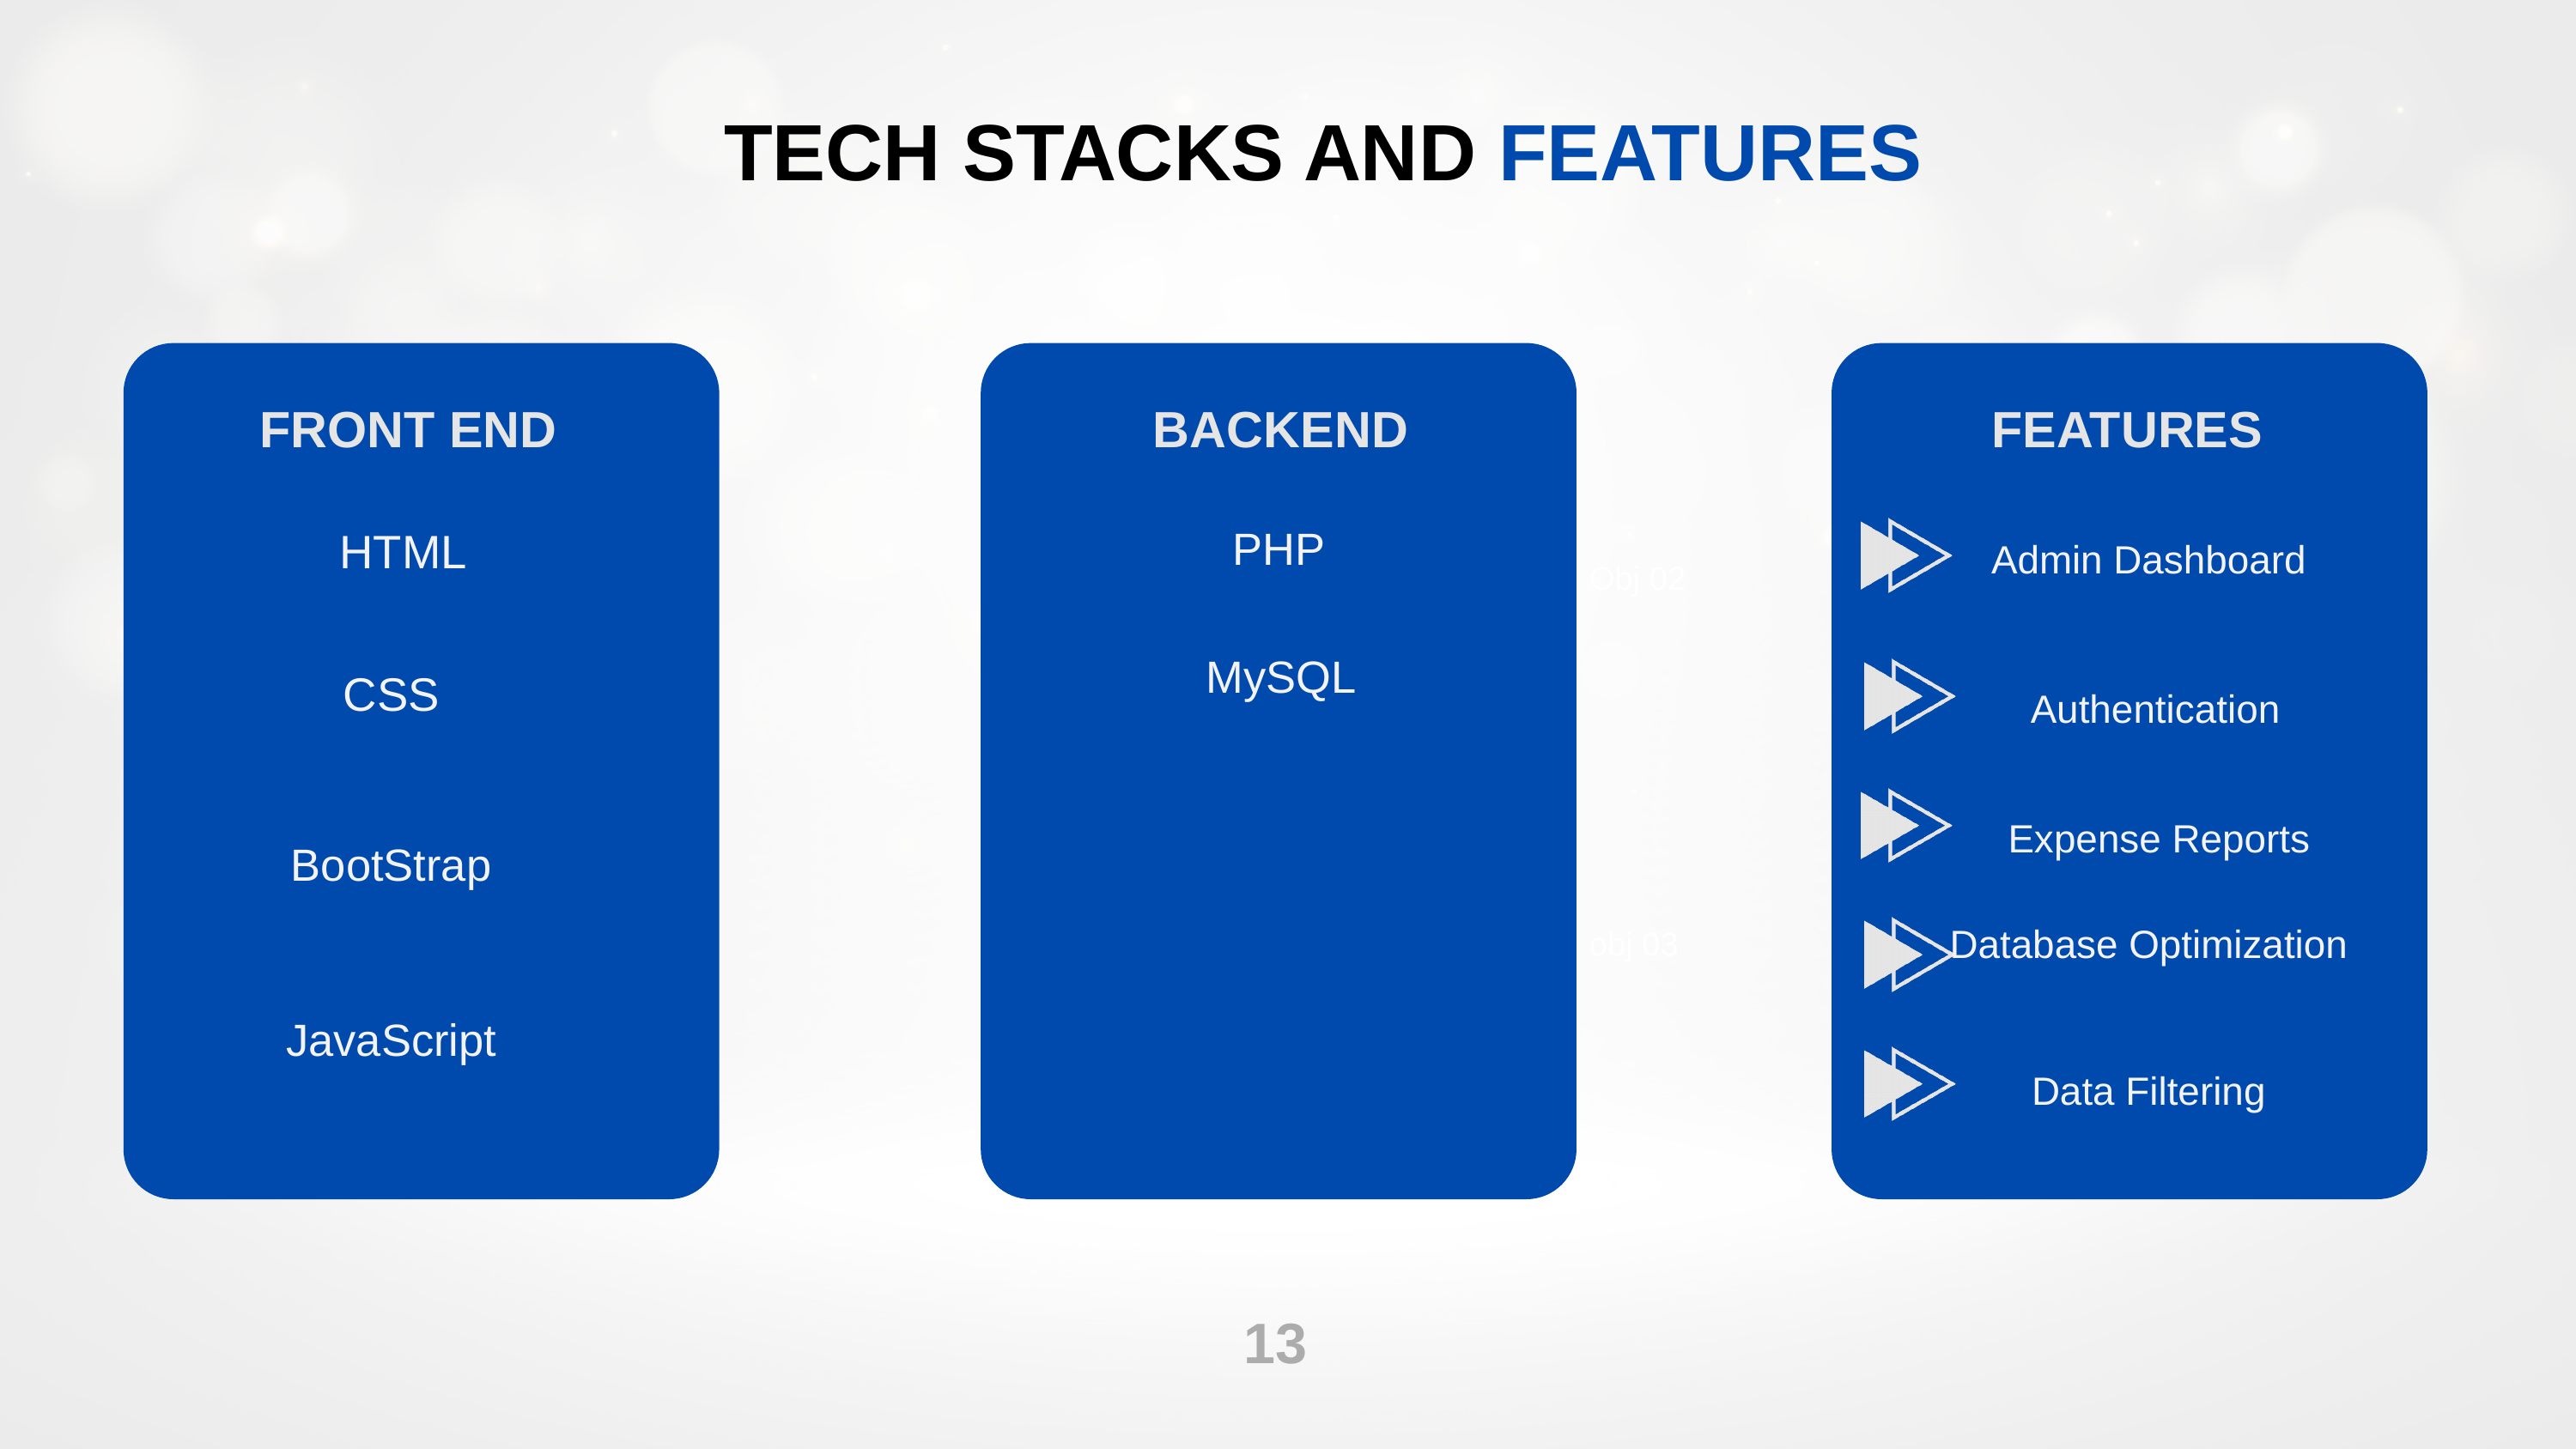

TECH STACKS AND FEATURES

FRONT END
BACKEND
FEATURES
PHP
HTML

Admin Dashboard
Obj 02
MySQL
CSS

Authentication

Expense Reports
BootStrap
Database Optimization
obj 03

JavaScript

Data Filtering
13